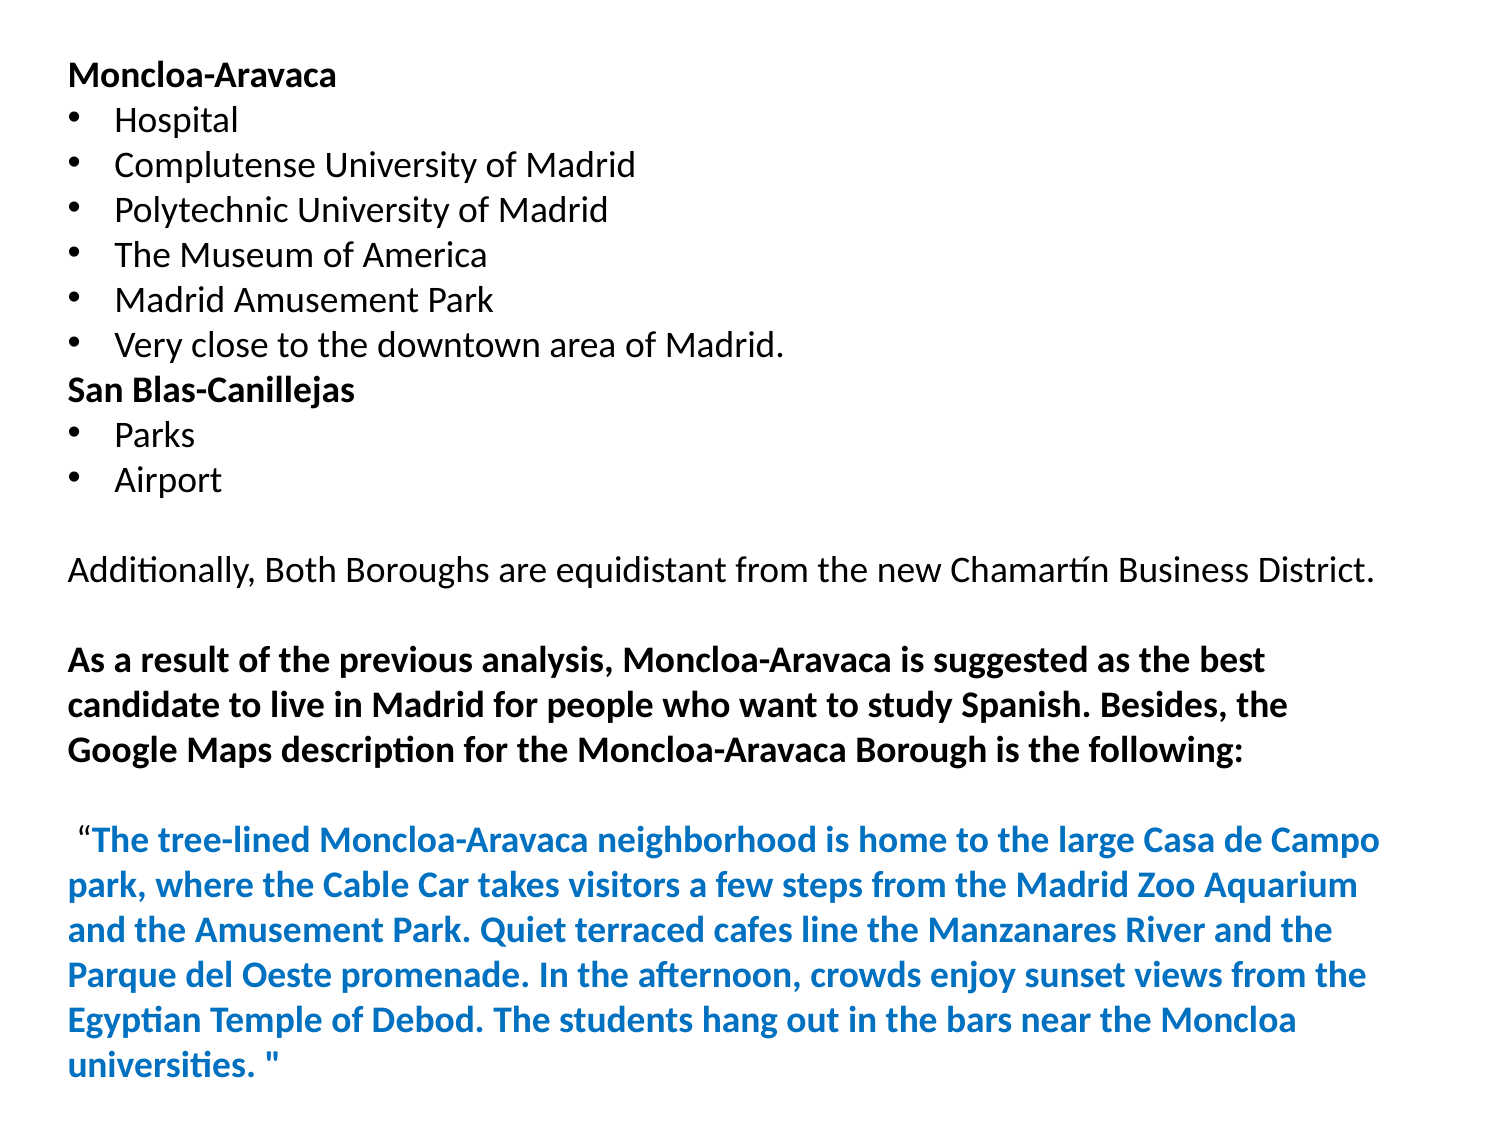

Moncloa-Aravaca
Hospital
Complutense University of Madrid
Polytechnic University of Madrid
The Museum of America
Madrid Amusement Park
Very close to the downtown area of Madrid.
San Blas-Canillejas
Parks
Airport

Additionally, Both Boroughs are equidistant from the new Chamartín Business District.

As a result of the previous analysis, Moncloa-Aravaca is suggested as the best candidate to live in Madrid for people who want to study Spanish. Besides, the Google Maps description for the Moncloa-Aravaca Borough is the following:

 “The tree-lined Moncloa-Aravaca neighborhood is home to the large Casa de Campo park, where the Cable Car takes visitors a few steps from the Madrid Zoo Aquarium and the Amusement Park. Quiet terraced cafes line the Manzanares River and the Parque del Oeste promenade. In the afternoon, crowds enjoy sunset views from the Egyptian Temple of Debod. The students hang out in the bars near the Moncloa universities. "